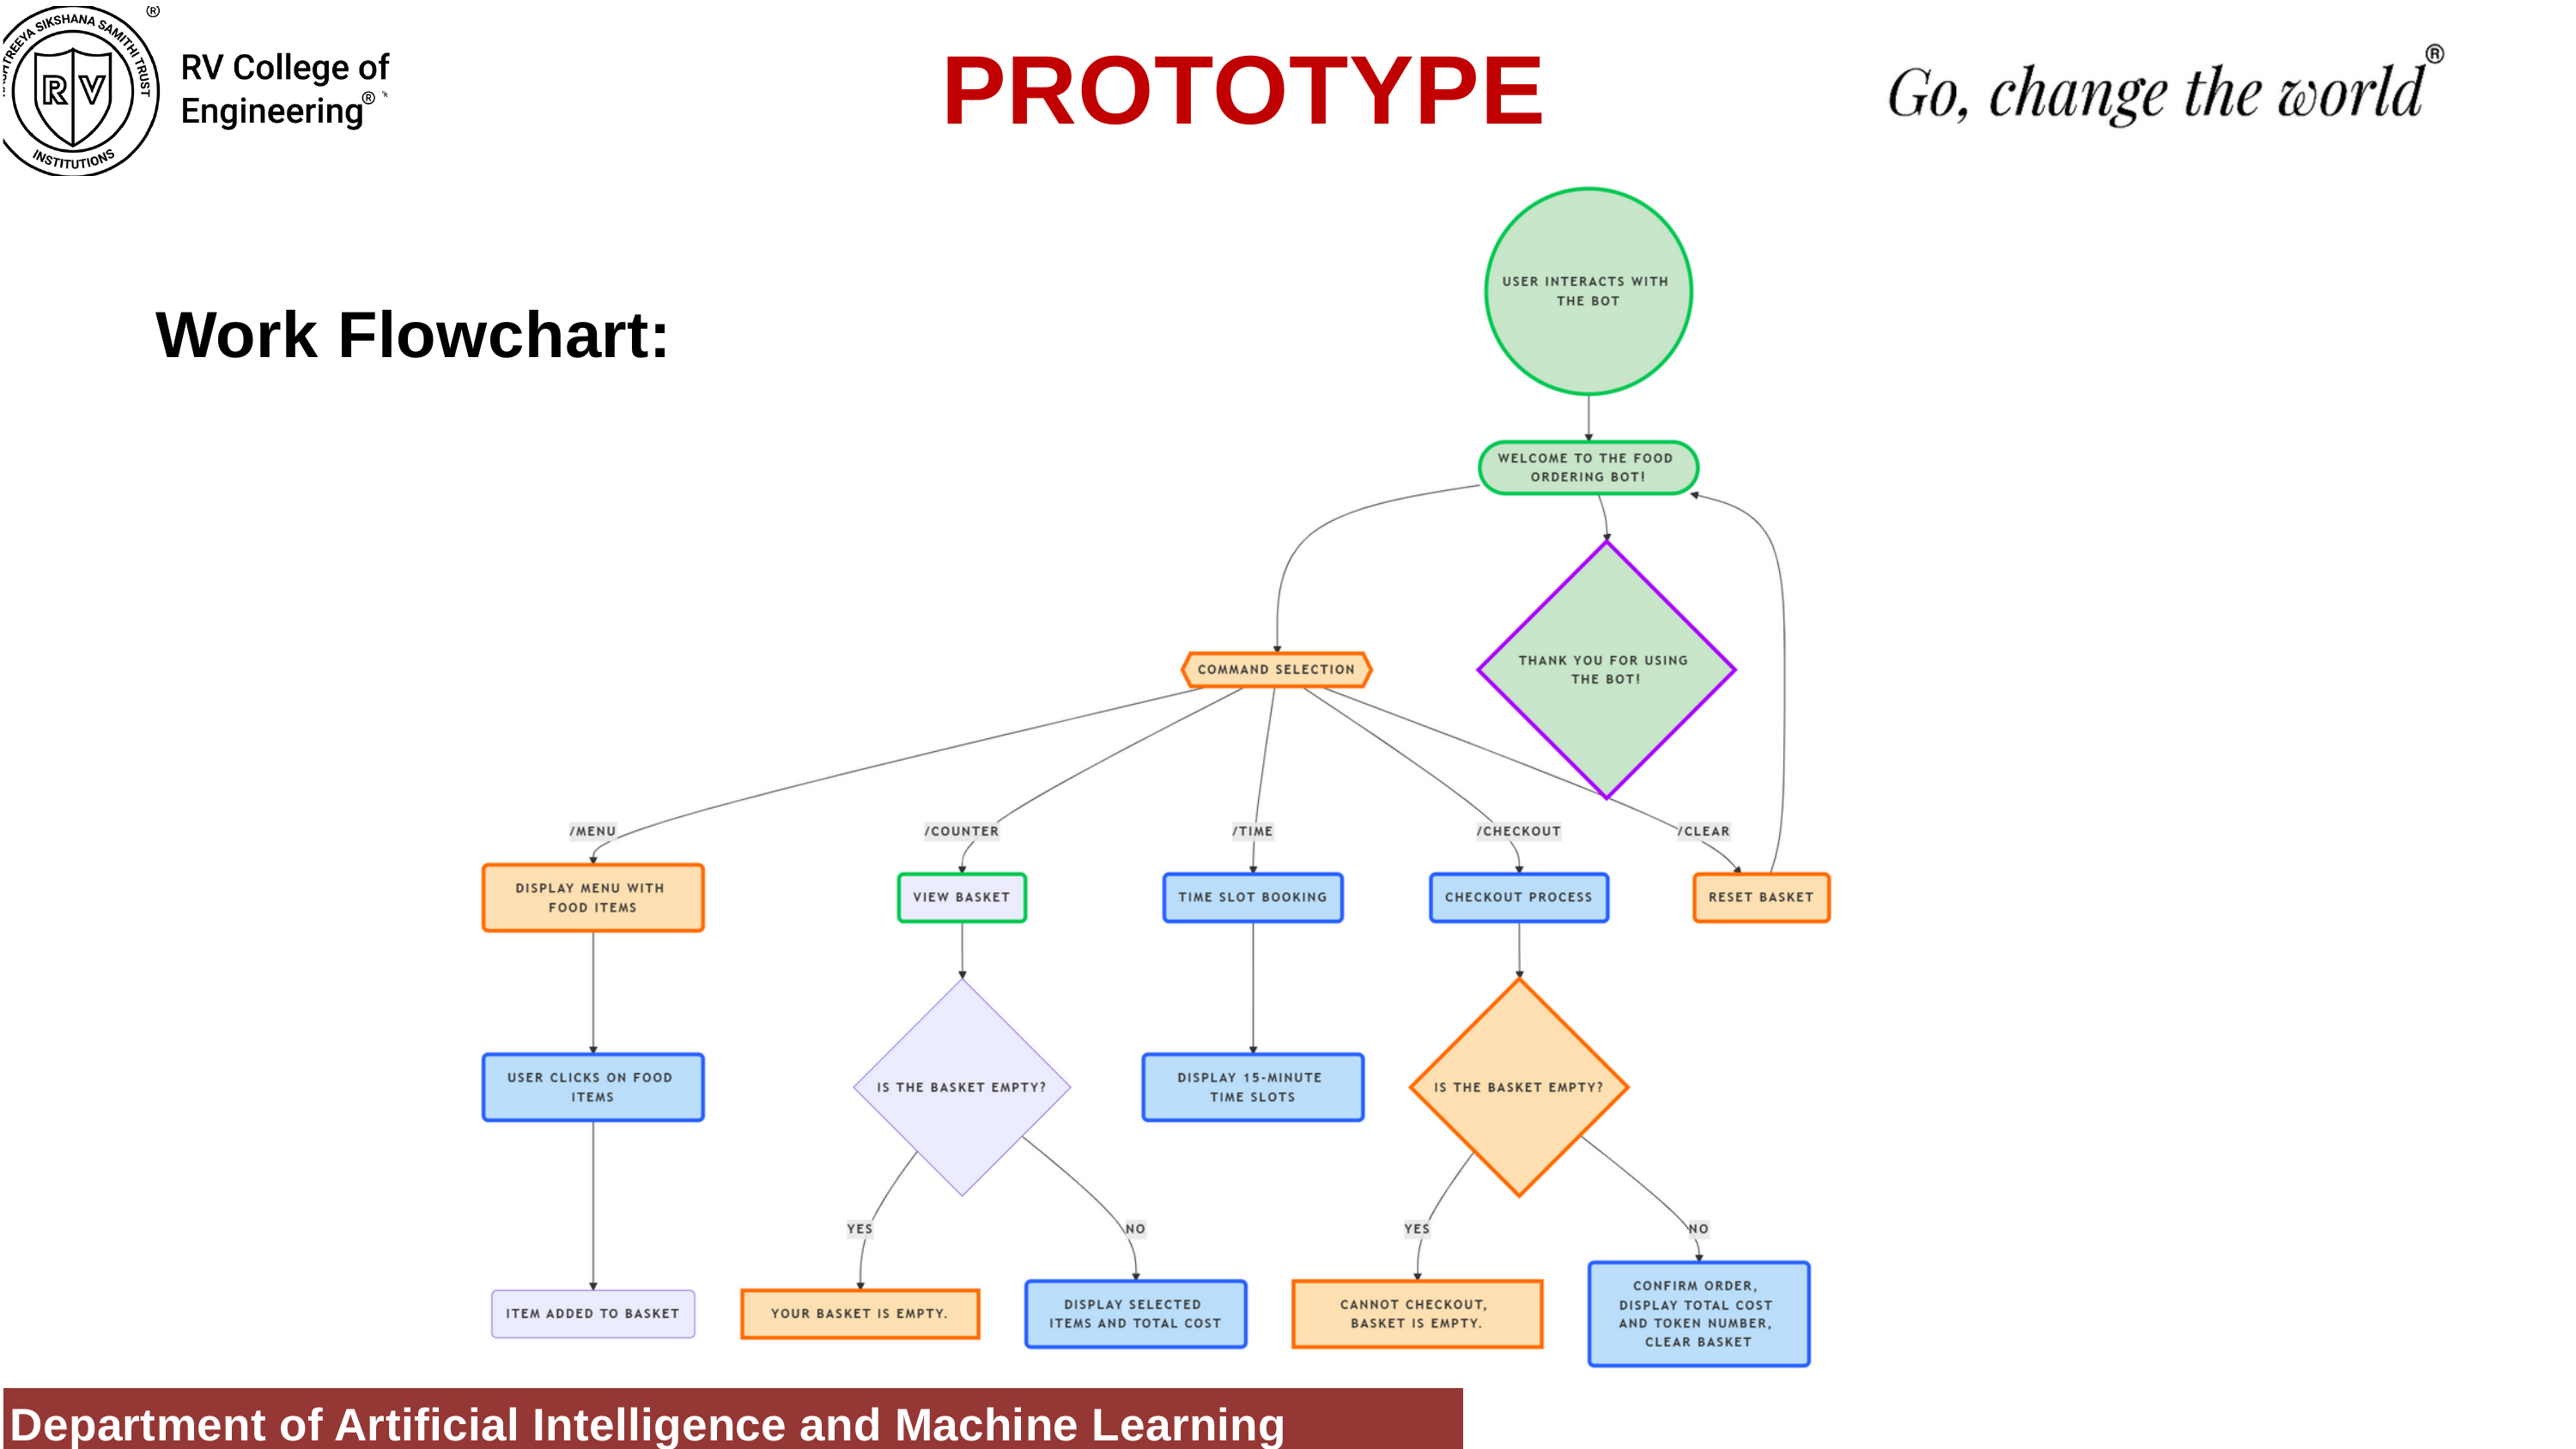

PROTOTYPE

Work Flowchart:

Department of Artificial Intelligence and Machine Learning